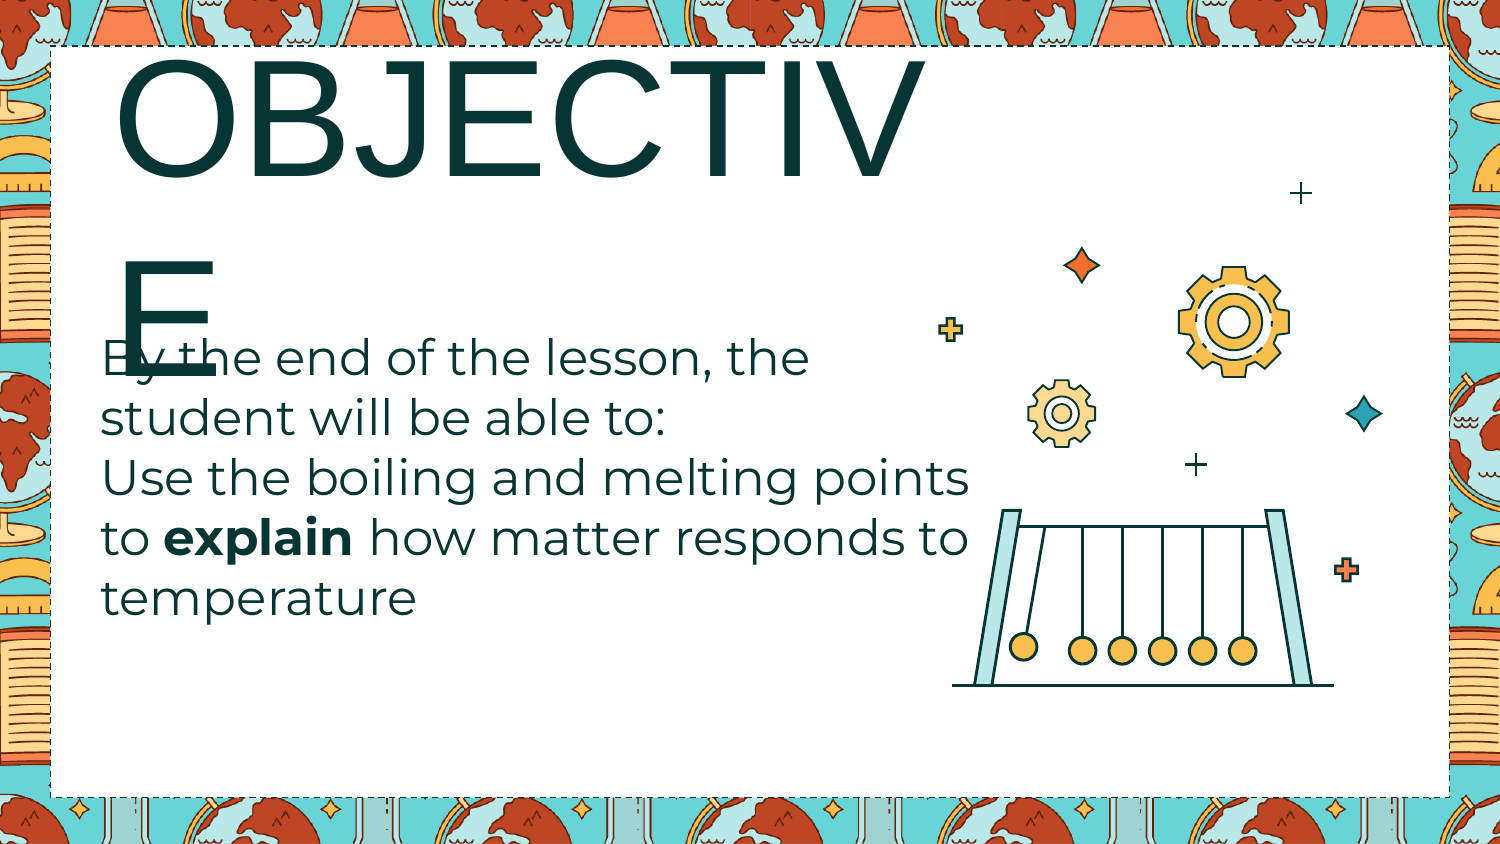

# OBJECTIVE

By the end of the lesson, the student will be able to:
Use the boiling and melting points to explain how matter responds to temperature